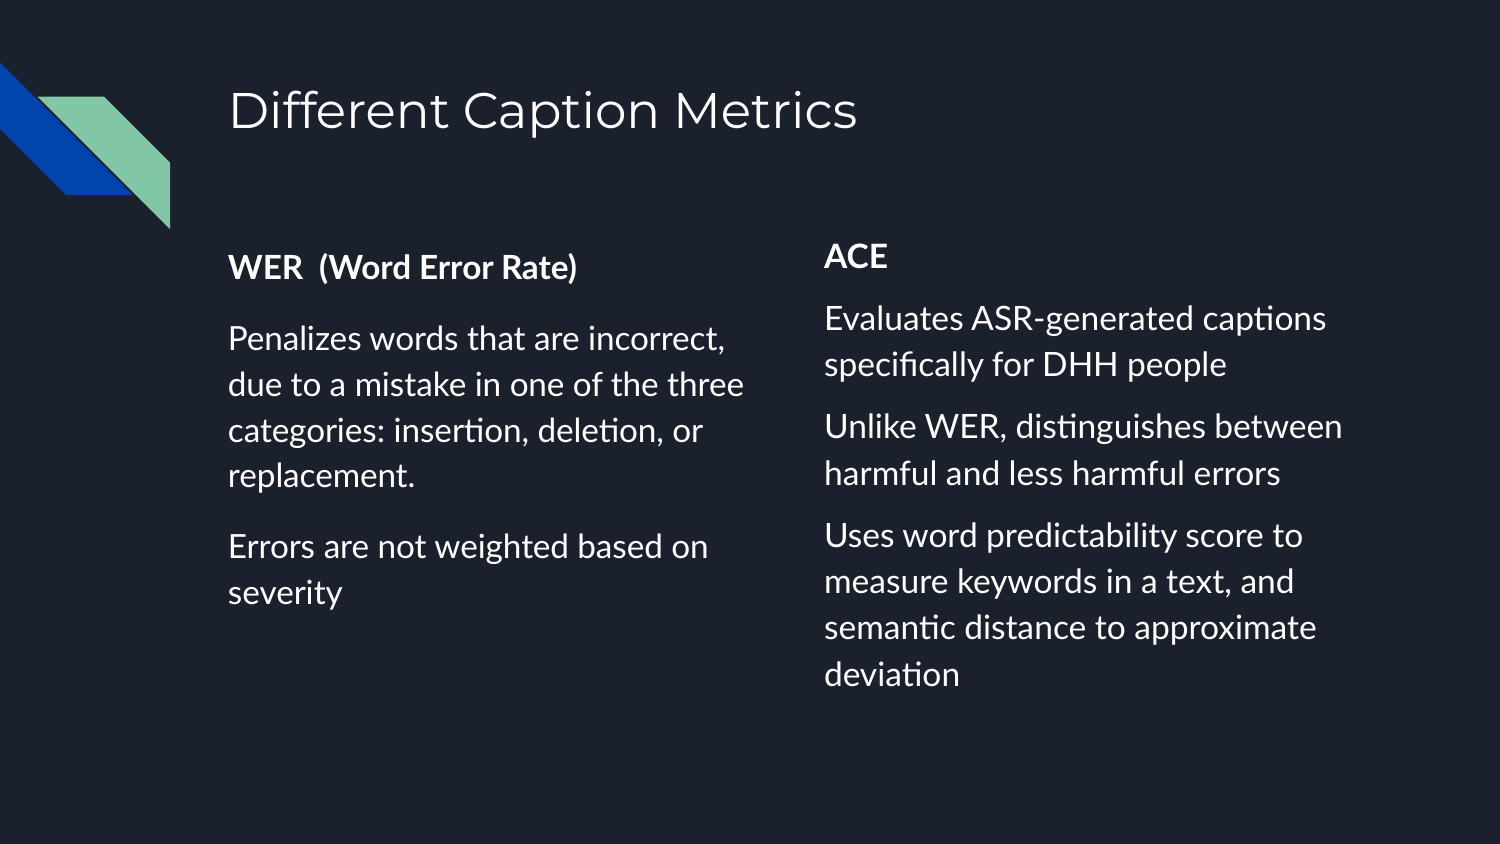

# Different Caption Metrics
ACE
Evaluates ASR-generated captions specifically for DHH people
Unlike WER, distinguishes between harmful and less harmful errors
Uses word predictability score to measure keywords in a text, and semantic distance to approximate deviation

WER  (Word Error Rate)
Penalizes words that are incorrect, due to a mistake in one of the three categories: insertion, deletion, or replacement.
Errors are not weighted based on severity